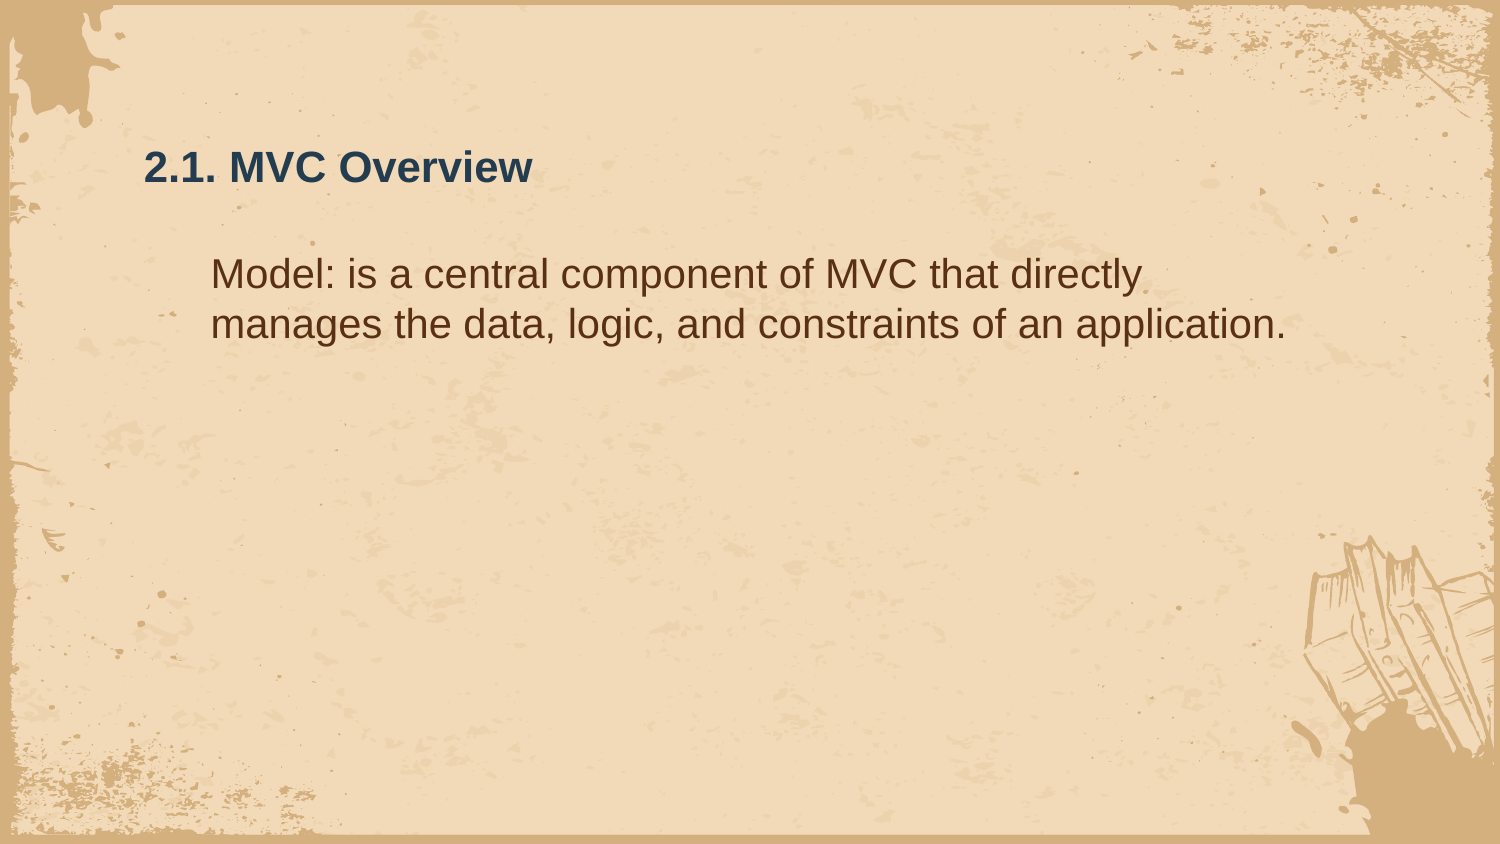

# 2.1. MVC Overview
Model: is a central component of MVC that directly manages the data, logic, and constraints of an application.